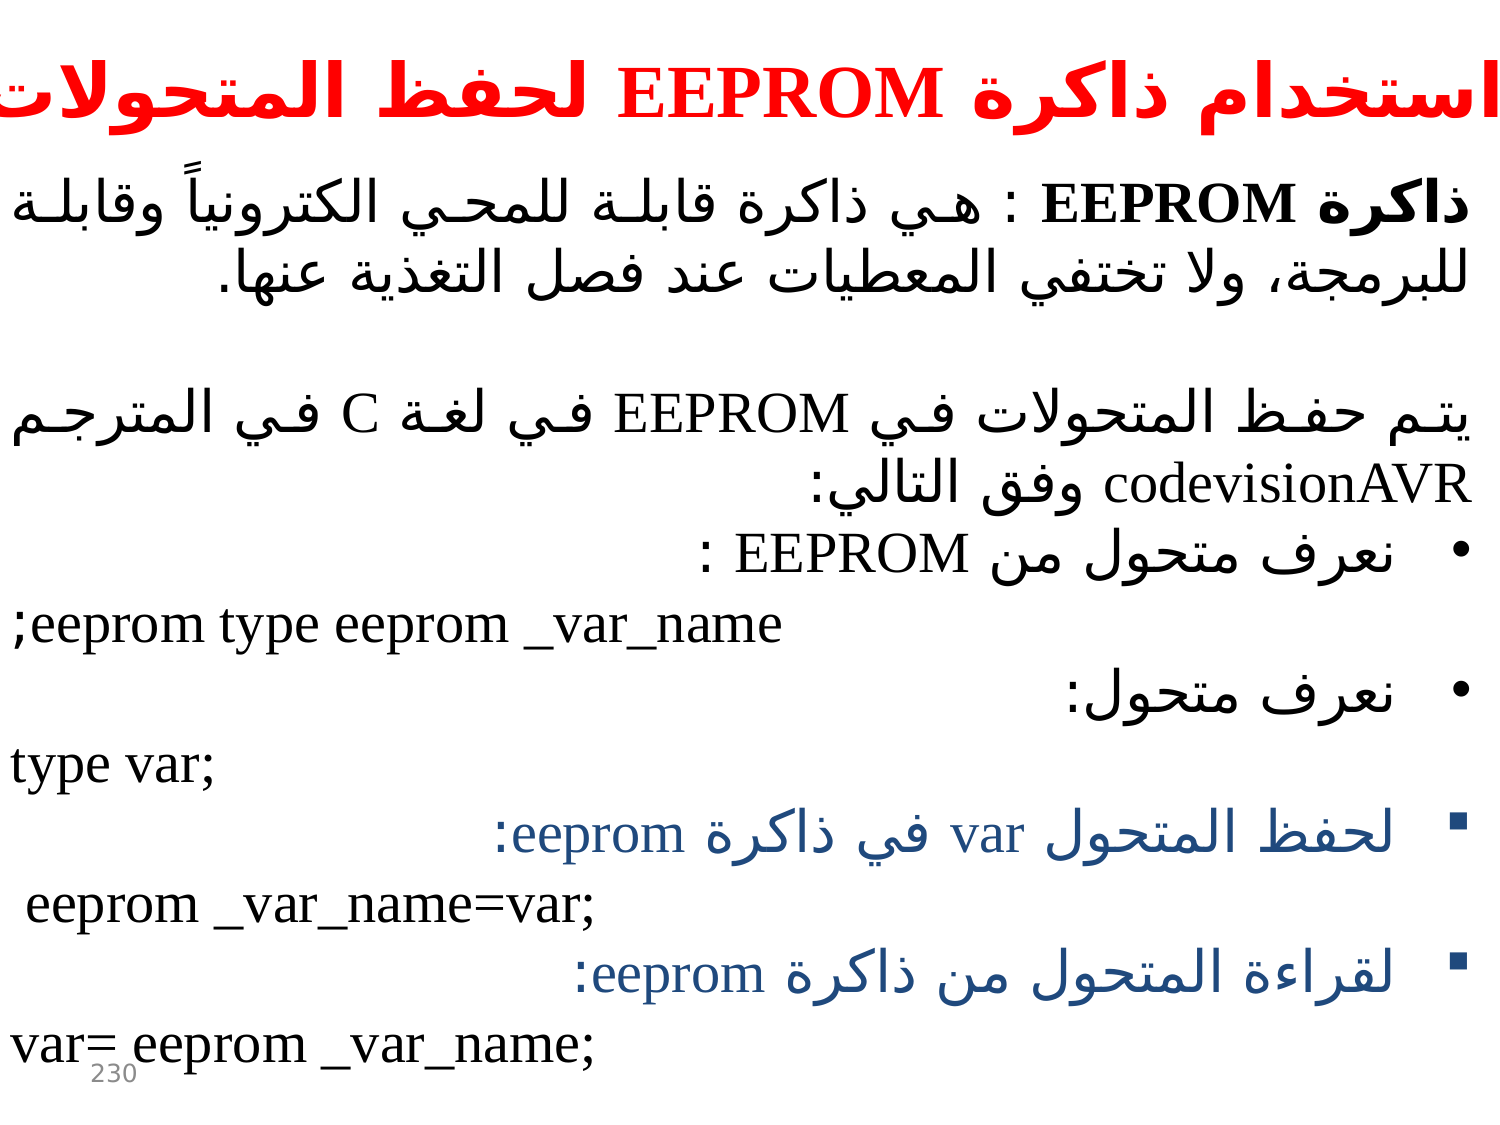

استخدام ذاكرة EEPROM لحفظ المتحولات
ذاكرة EEPROM : هي ذاكرة قابلة للمحي الكترونياً وقابلة للبرمجة، ولا تختفي المعطيات عند فصل التغذية عنها.

يتم حفظ المتحولات في EEPROM في لغة C في المترجم codevisionAVR وفق التالي:
نعرف متحول من EEPROM :
eeprom type eeprom _var_name;
نعرف متحول:
type var;
لحفظ المتحول var في ذاكرة eeprom:
 eeprom _var_name=var;
لقراءة المتحول من ذاكرة eeprom:
var= eeprom _var_name;

230